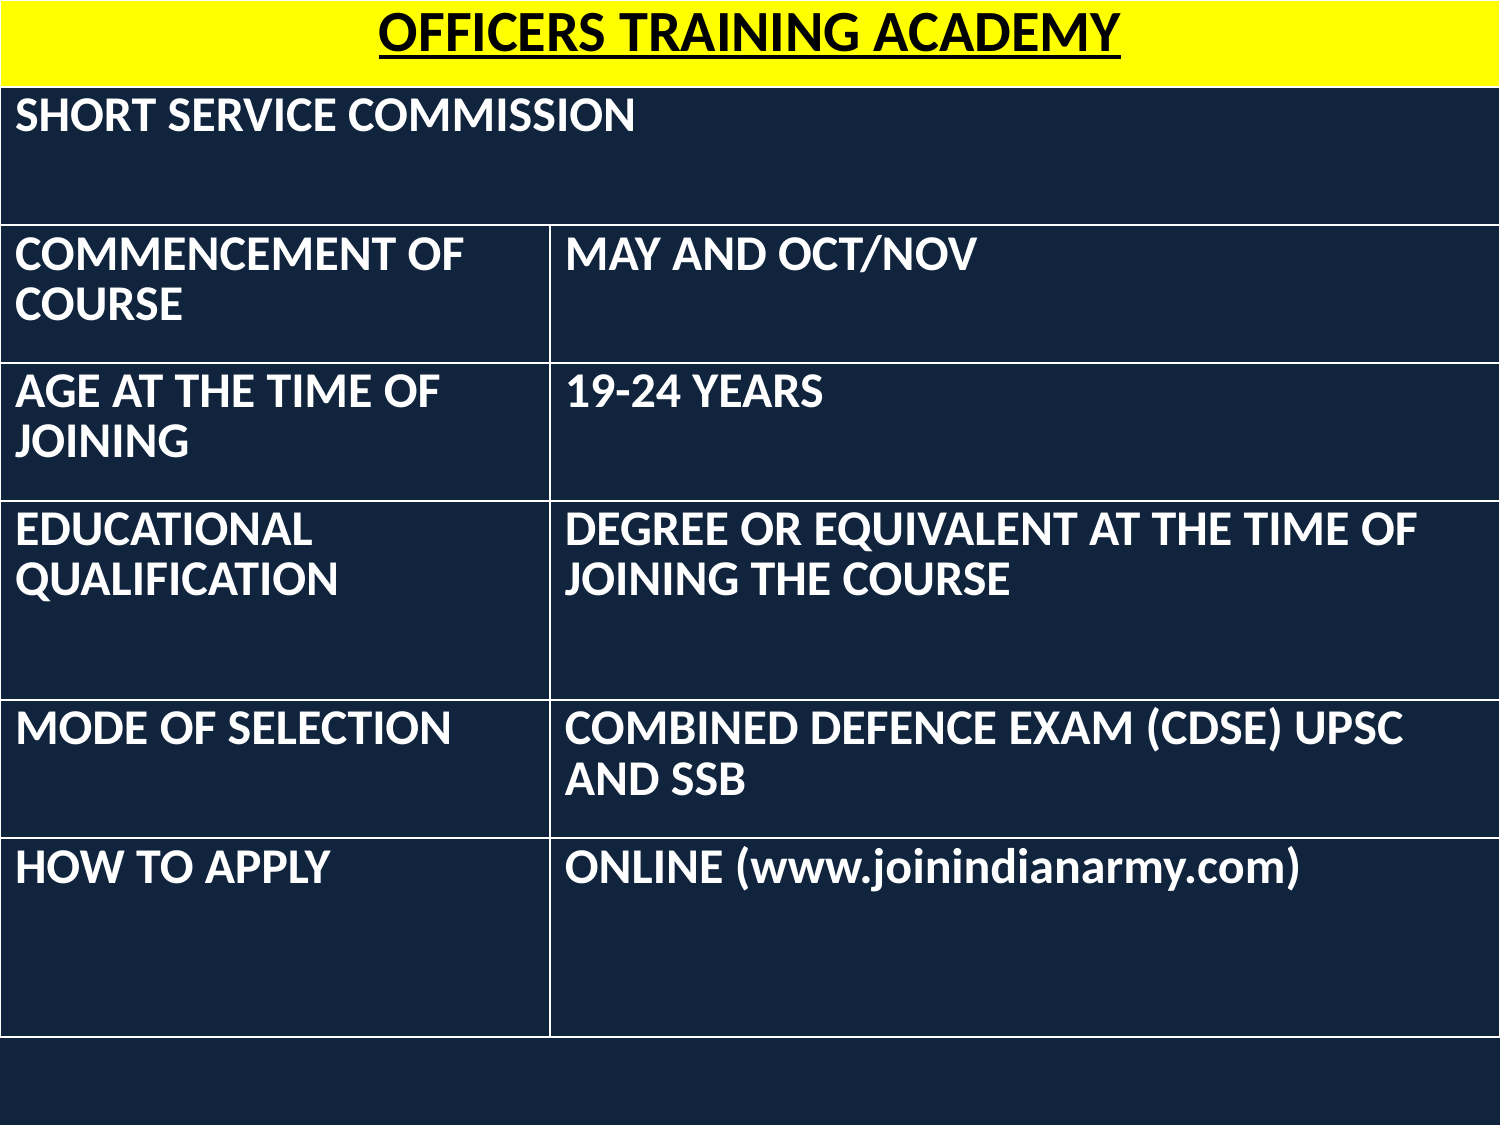

| OFFICERS TRAINING ACADEMY |  |
| --- | --- |
| SHORT SERVICE COMMISSION |  |
| COMMENCEMENT OF COURSE | MAY AND OCT/NOV |
| AGE AT THE TIME OF JOINING | 19-24 YEARS |
| EDUCATIONAL QUALIFICATION | DEGREE OR EQUIVALENT AT THE TIME OF JOINING THE COURSE |
| MODE OF SELECTION | COMBINED DEFENCE EXAM (CDSE) UPSC AND SSB |
| HOW TO APPLY | ONLINE (www.joinindianarmy.com) |